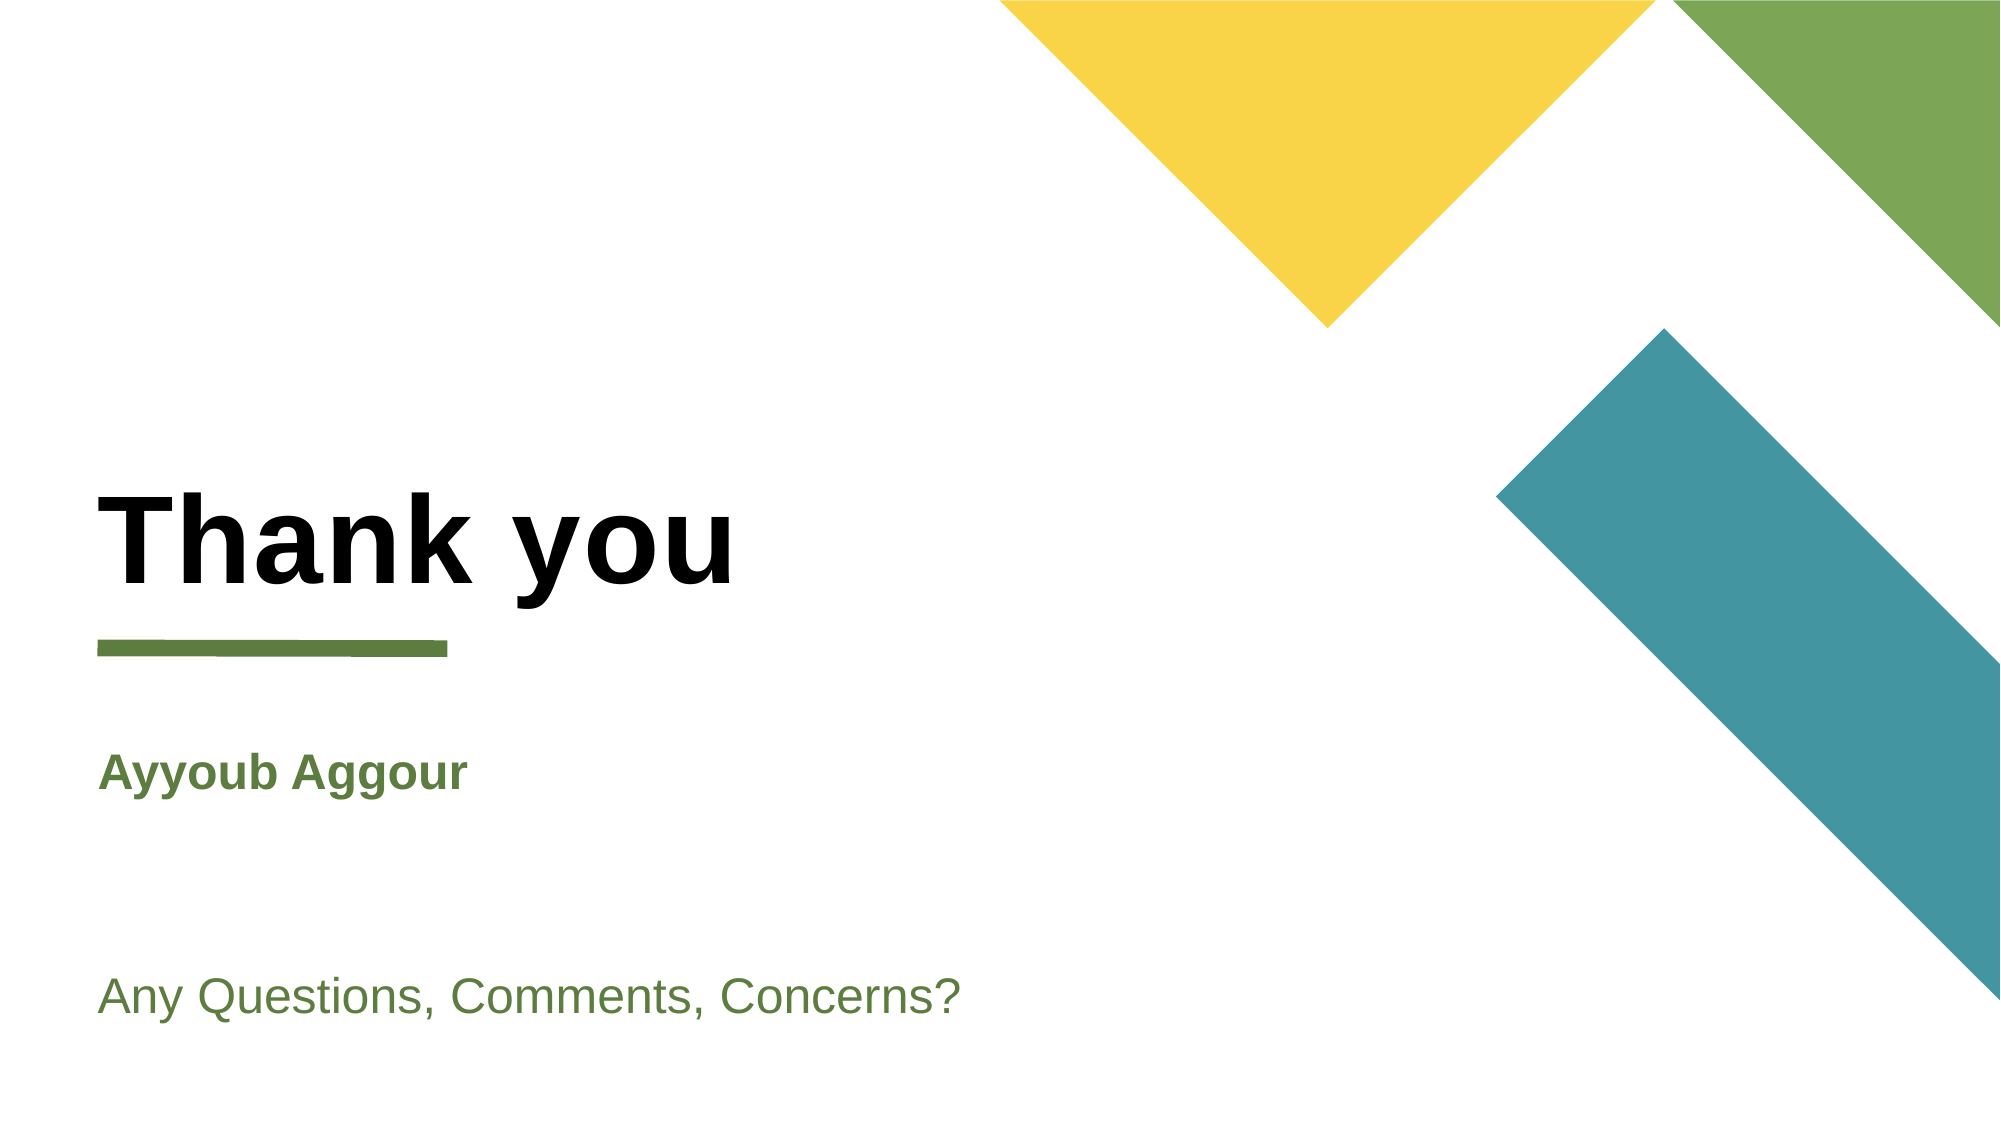

# Thank you
Ayyoub Aggour

Any Questions, Comments, Concerns?